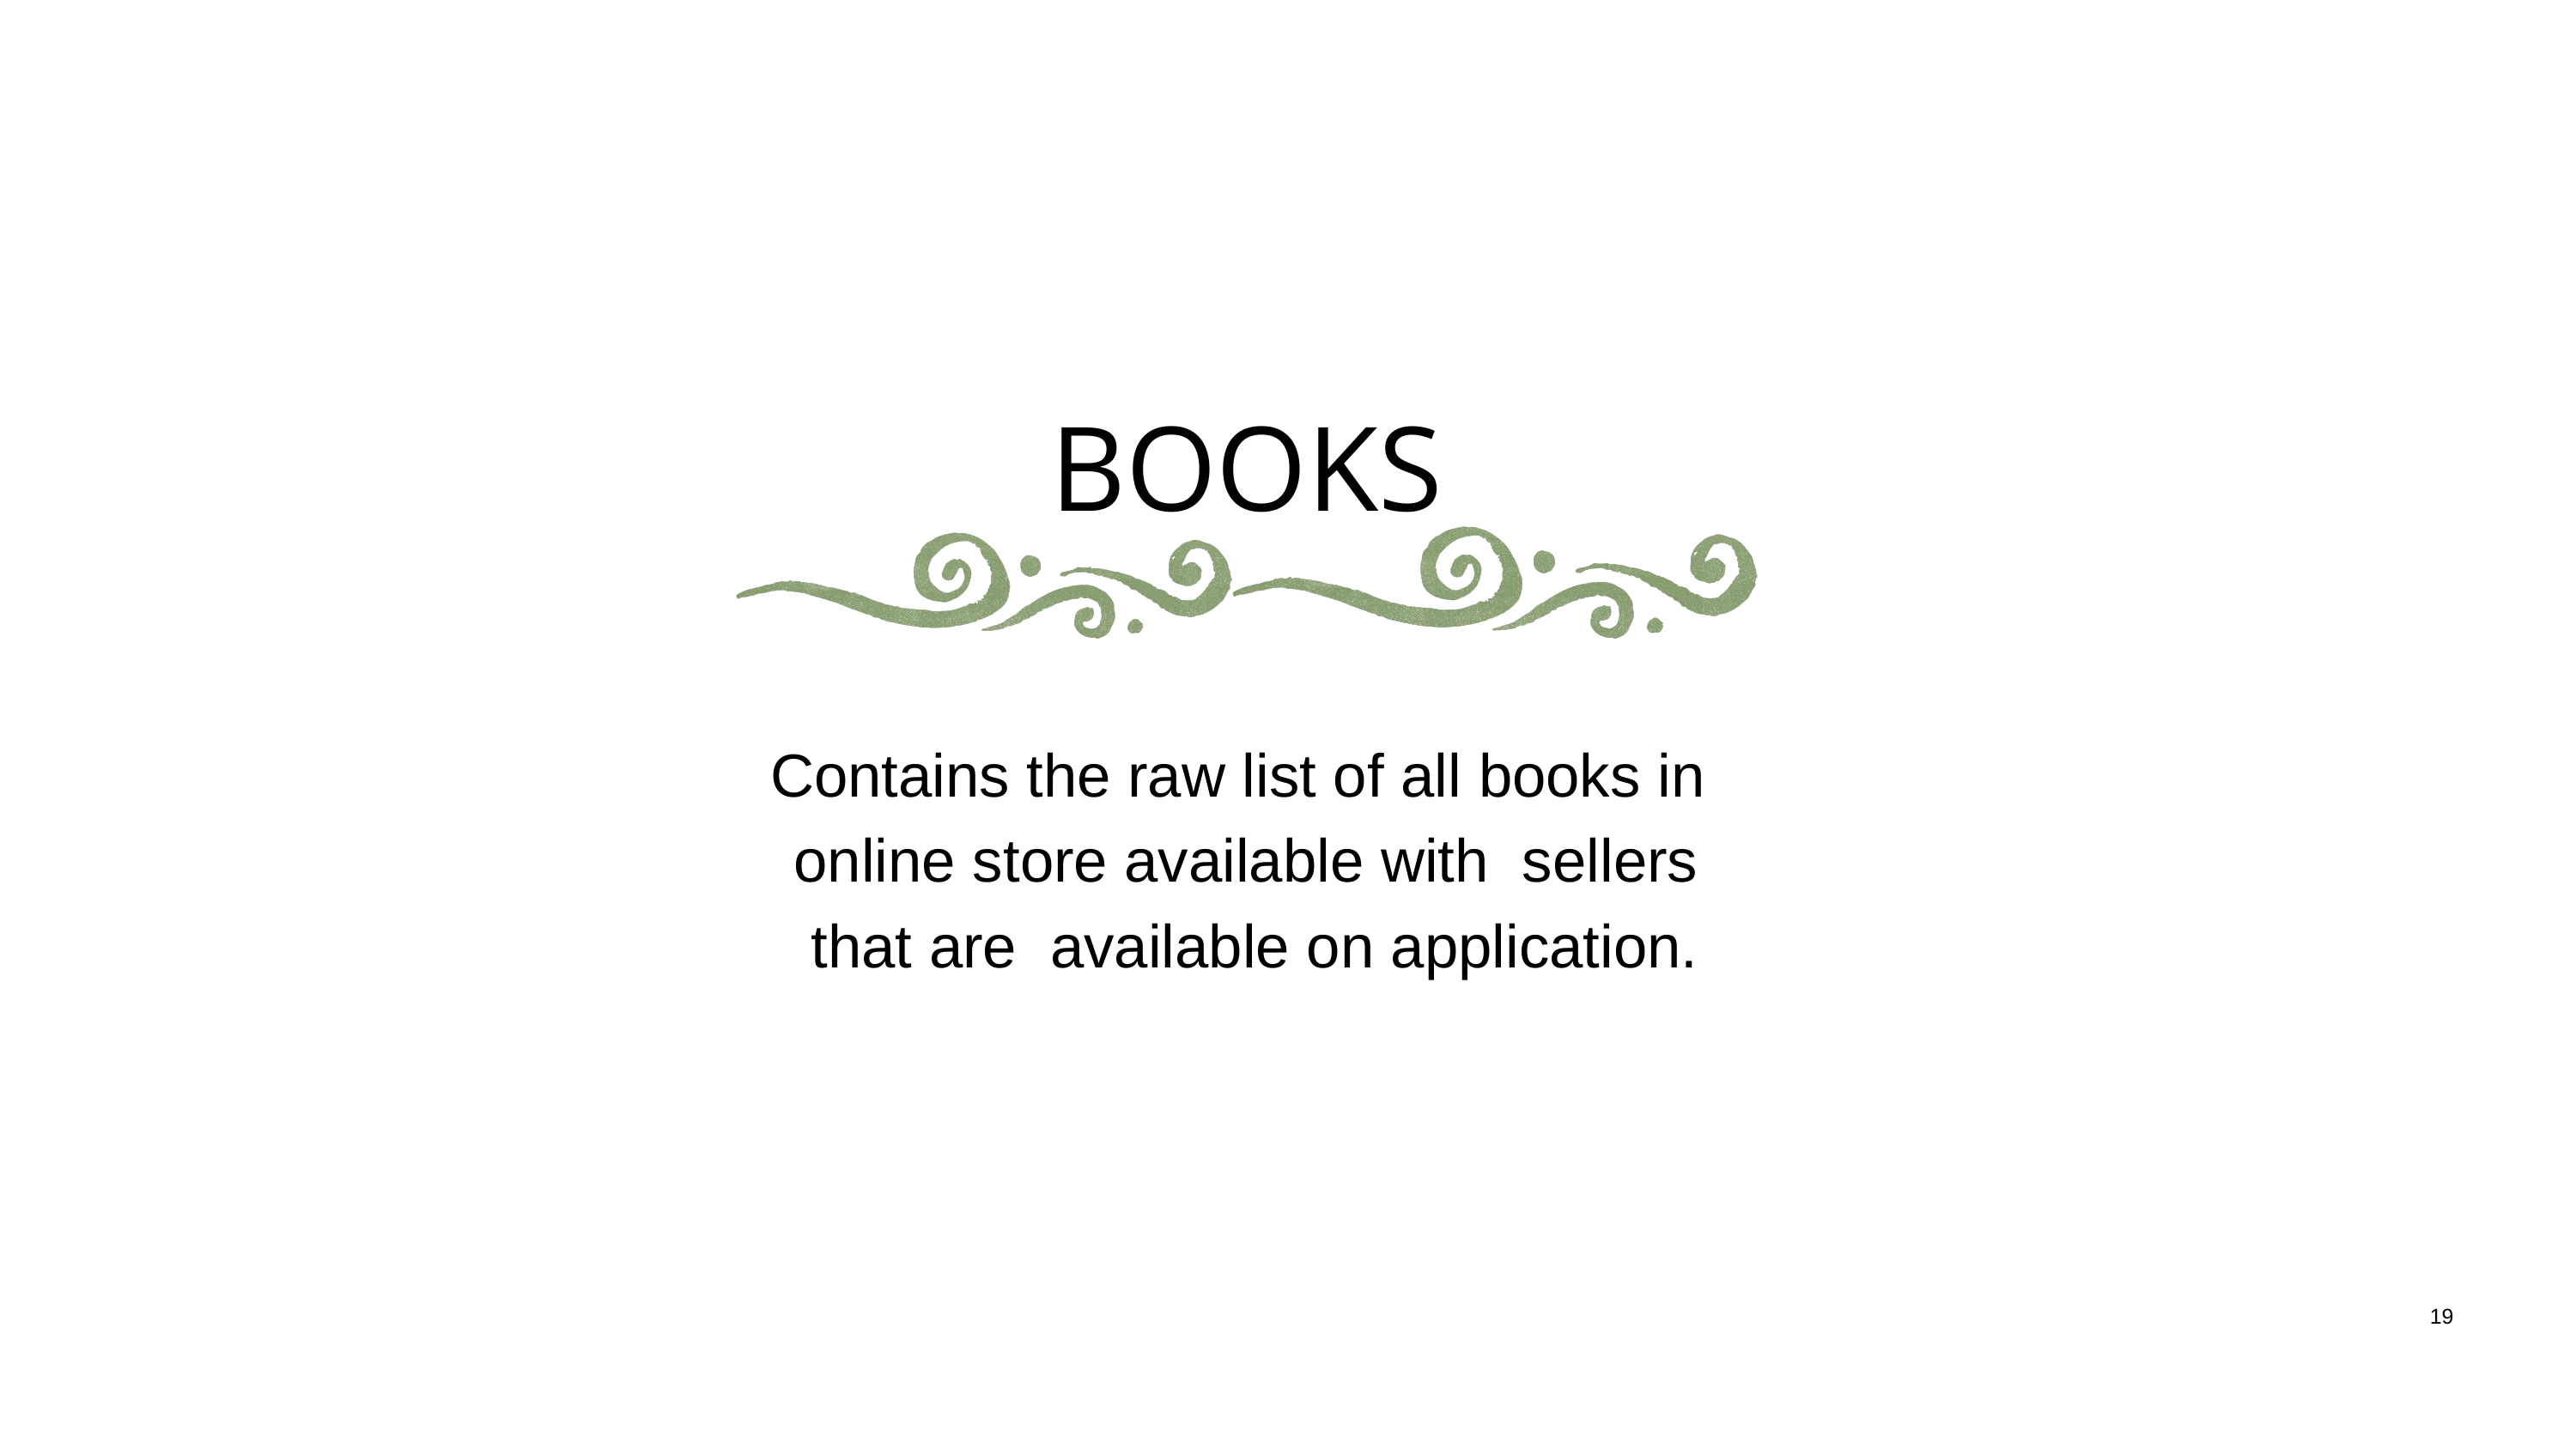

BOOKS

Contains the raw list of all books in
online store available with  sellers
 that are  available on application.
19